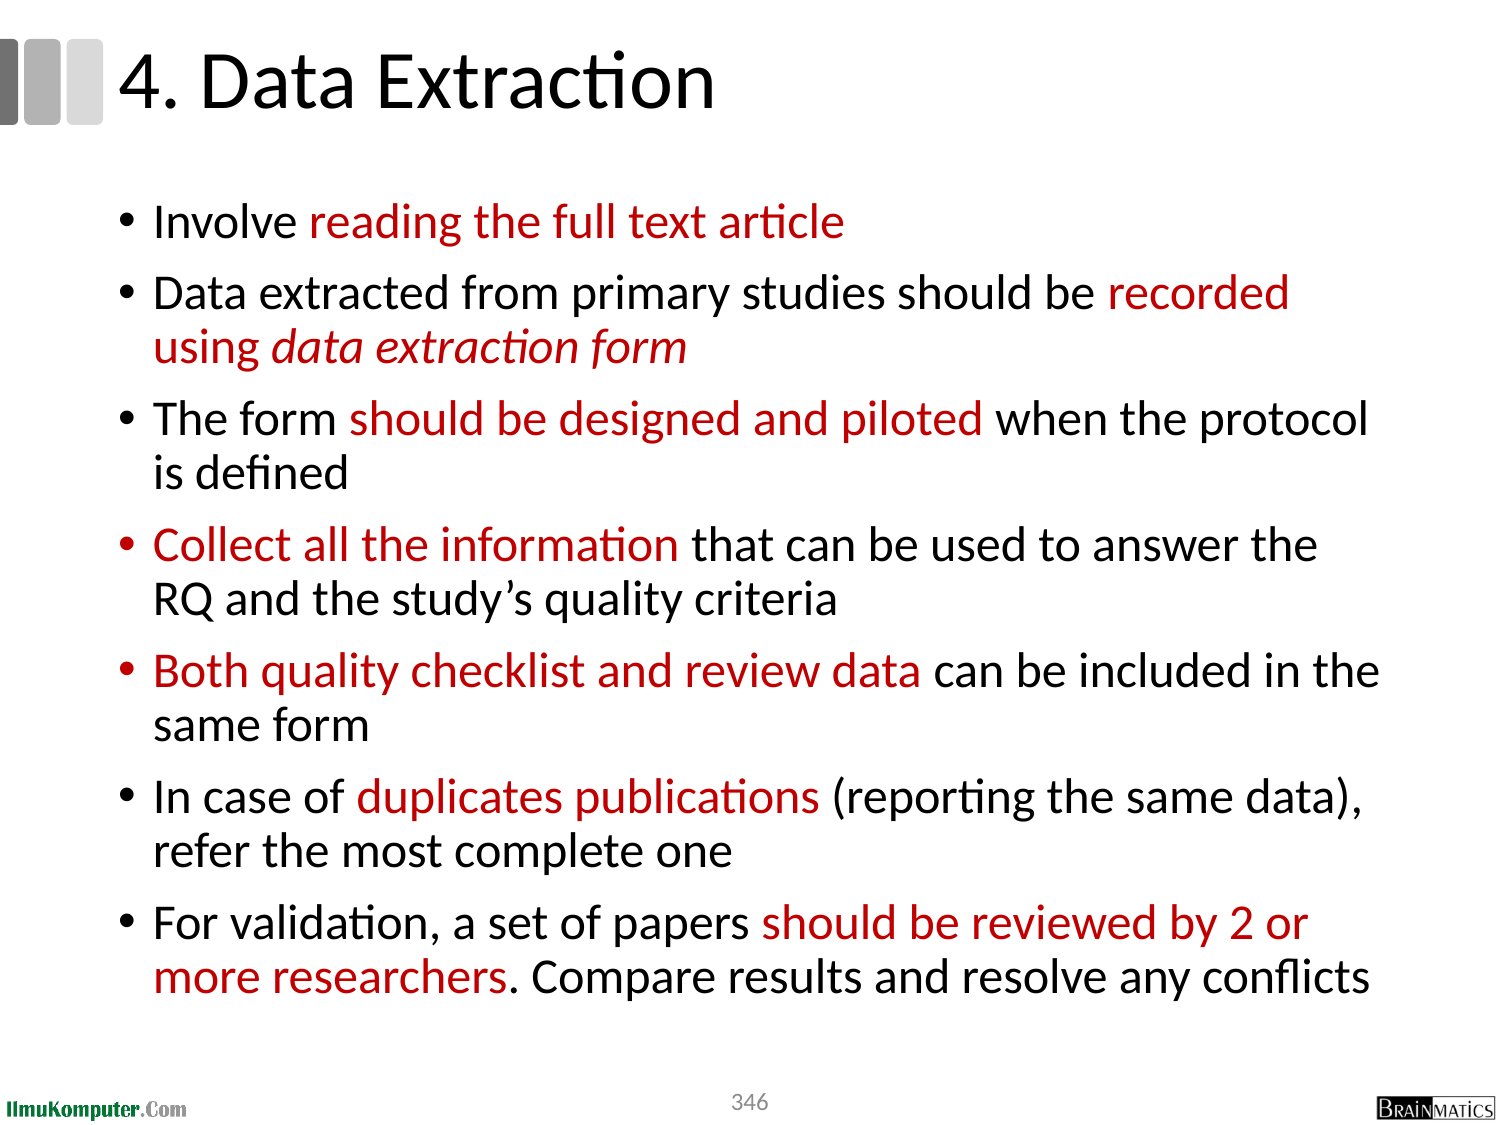

# 4. Data Extraction
Involve reading the full text article
Data extracted from primary studies should be recorded using data extraction form
The form should be designed and piloted when the protocol is defined
Collect all the information that can be used to answer the RQ and the study’s quality criteria
Both quality checklist and review data can be included in the same form
In case of duplicates publications (reporting the same data), refer the most complete one
For validation, a set of papers should be reviewed by 2 or more researchers. Compare results and resolve any conflicts
346